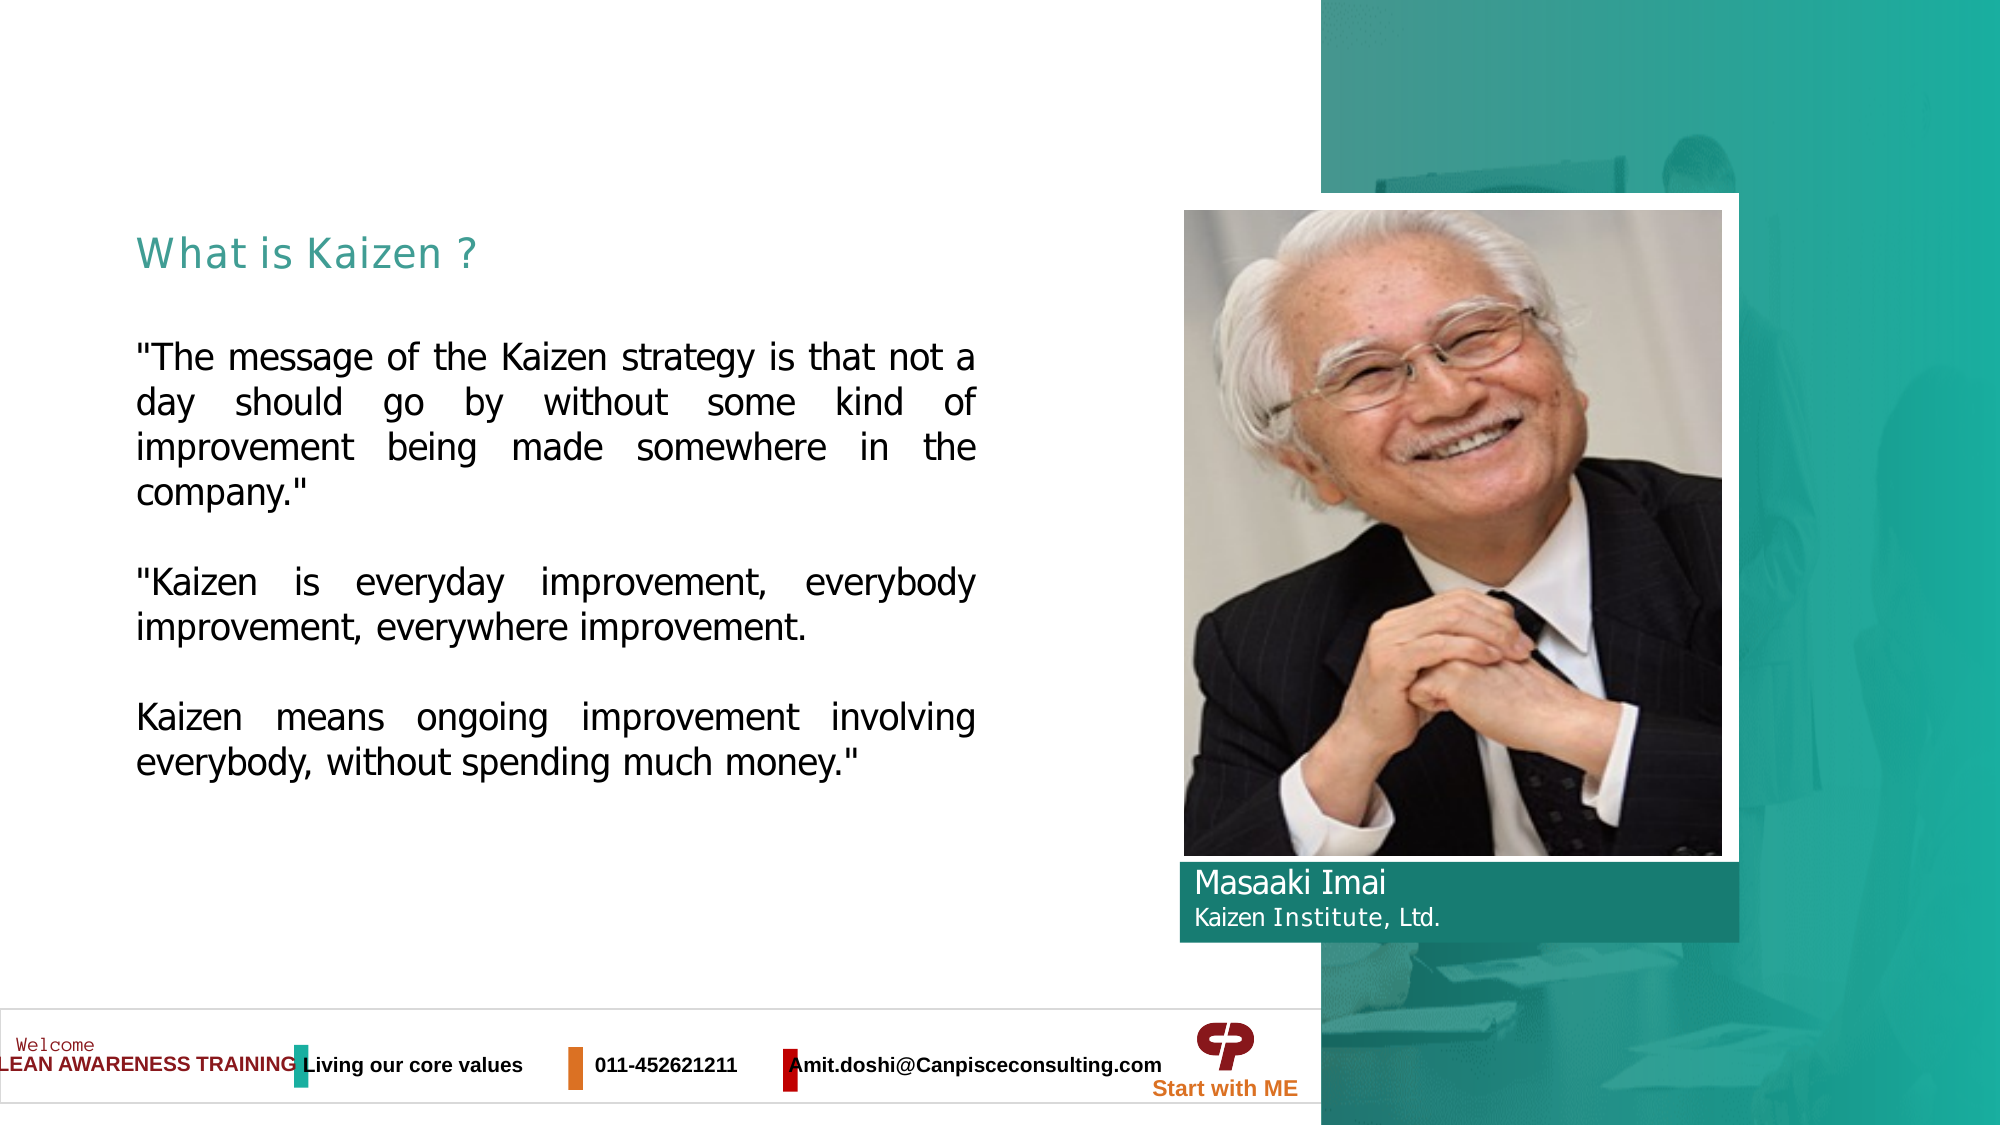

What is Kaizen ?
"The message of the Kaizen strategy is that not a day should go by without some kind of improvement being made somewhere in the company."

"Kaizen is everyday improvement, everybody improvement, everywhere improvement.

Kaizen means ongoing improvement involving everybody, without spending much money."
Masaaki Imai
Kaizen Institute, Ltd.